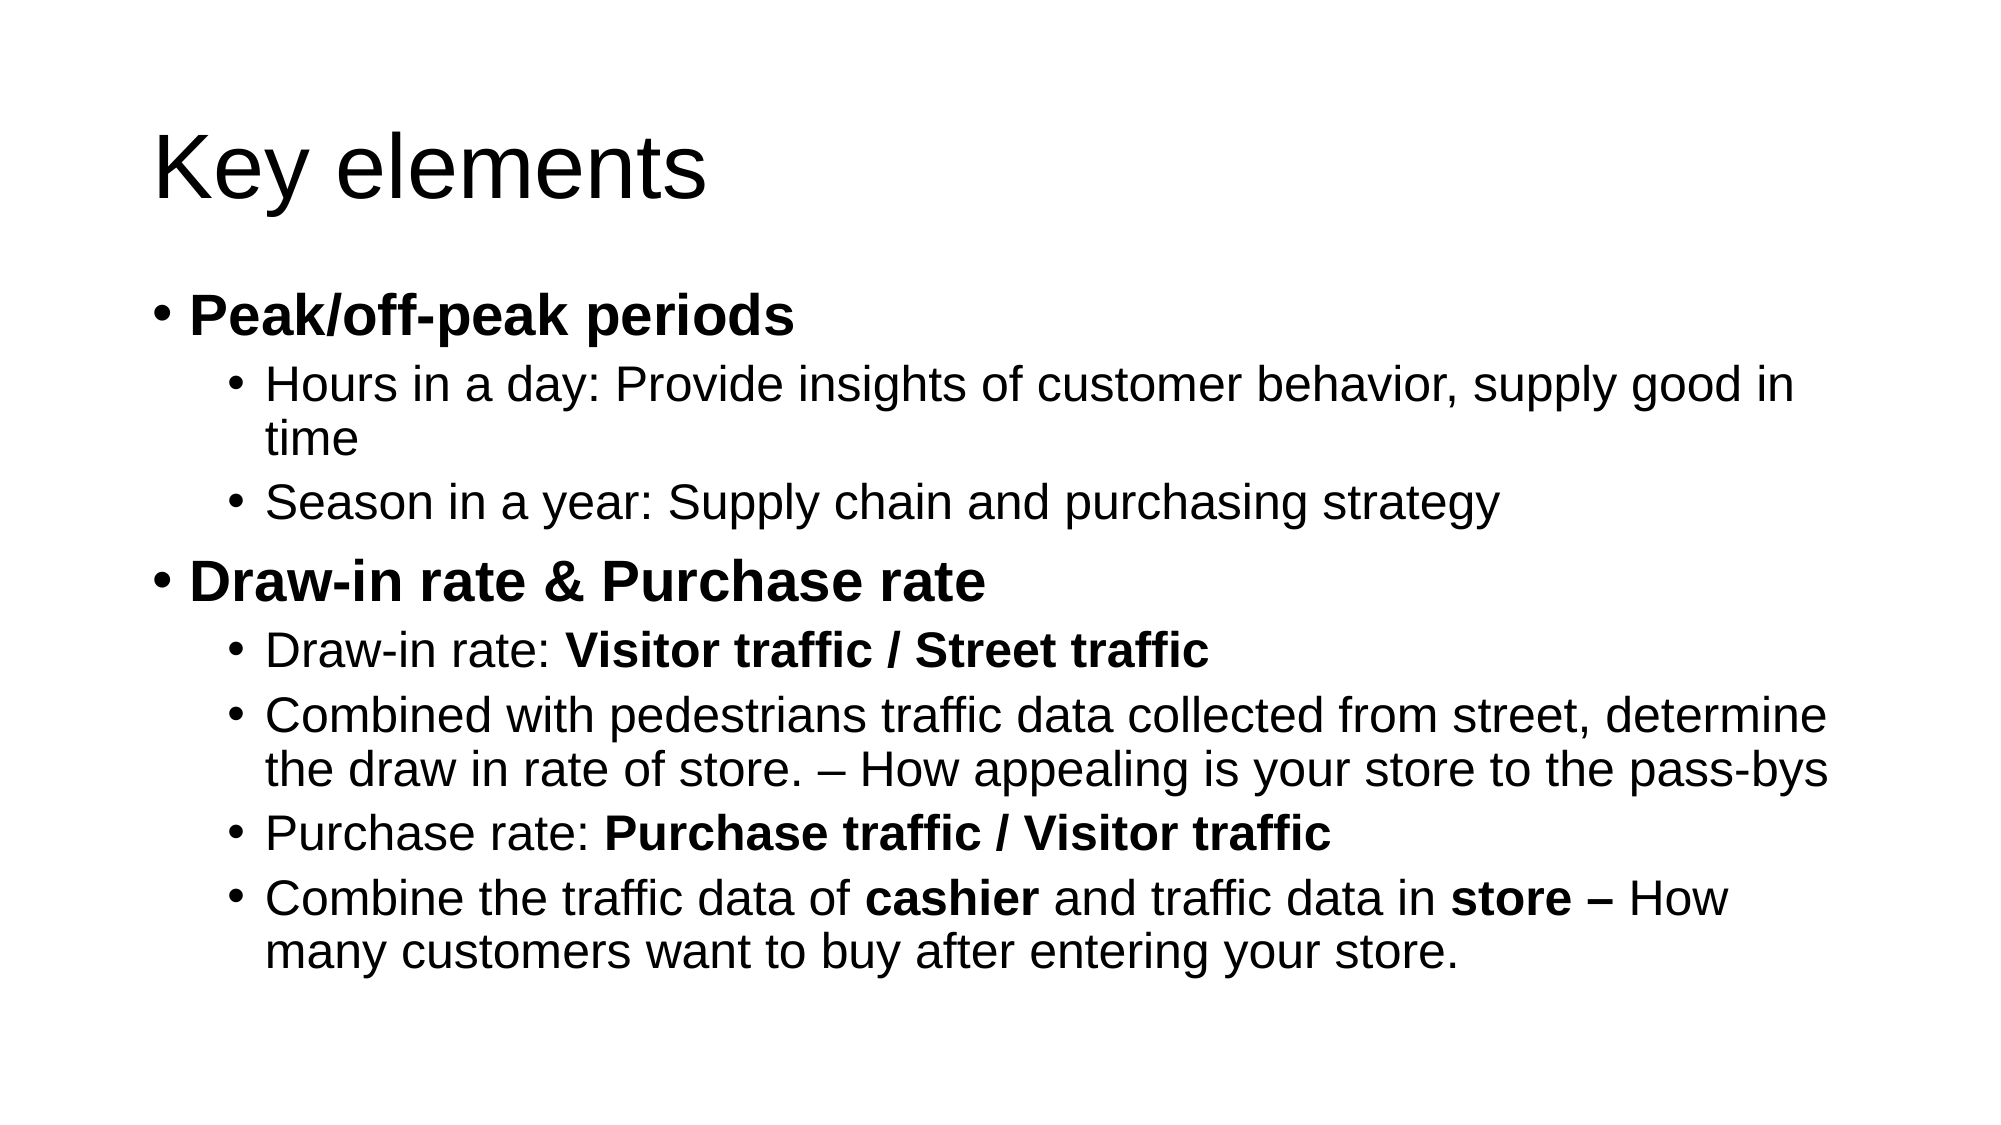

# Key elements
Peak/off-peak periods
Hours in a day: Provide insights of customer behavior, supply good in time
Season in a year: Supply chain and purchasing strategy
Draw-in rate & Purchase rate
Draw-in rate: Visitor traffic / Street traffic
Combined with pedestrians traffic data collected from street, determine the draw in rate of store. – How appealing is your store to the pass-bys
Purchase rate: Purchase traffic / Visitor traffic
Combine the traffic data of cashier and traffic data in store – How many customers want to buy after entering your store.